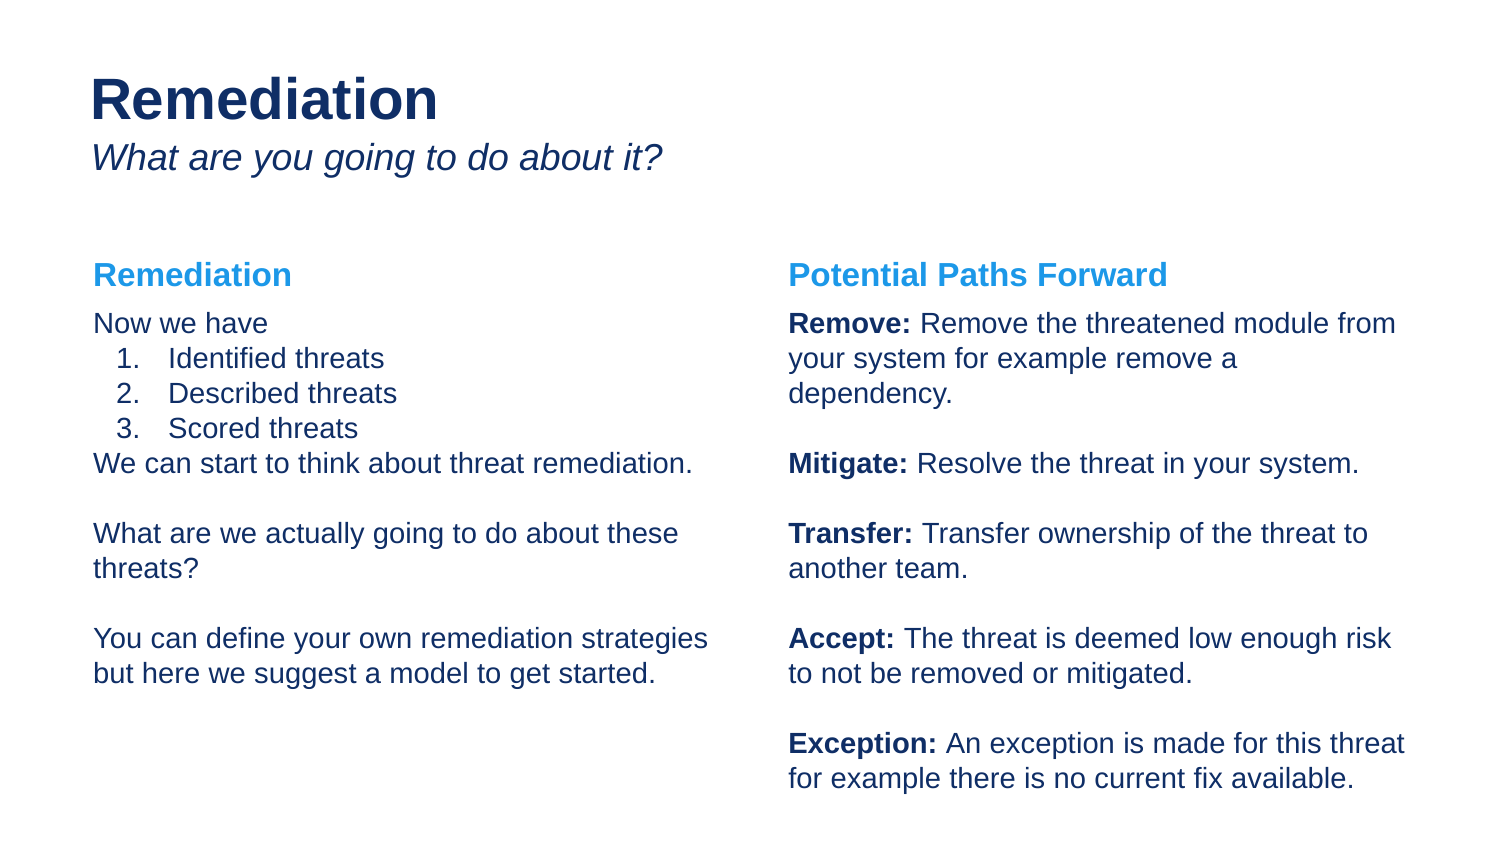

# Remediation
What are you going to do about it?
Remediation
Potential Paths Forward
Now we have
Identified threats
Described threats
Scored threats
We can start to think about threat remediation.

What are we actually going to do about these threats?

You can define your own remediation strategies but here we suggest a model to get started.
Remove: Remove the threatened module from your system for example remove a dependency.

Mitigate: Resolve the threat in your system.

Transfer: Transfer ownership of the threat to another team.

Accept: The threat is deemed low enough risk to not be removed or mitigated.

Exception: An exception is made for this threat for example there is no current fix available.